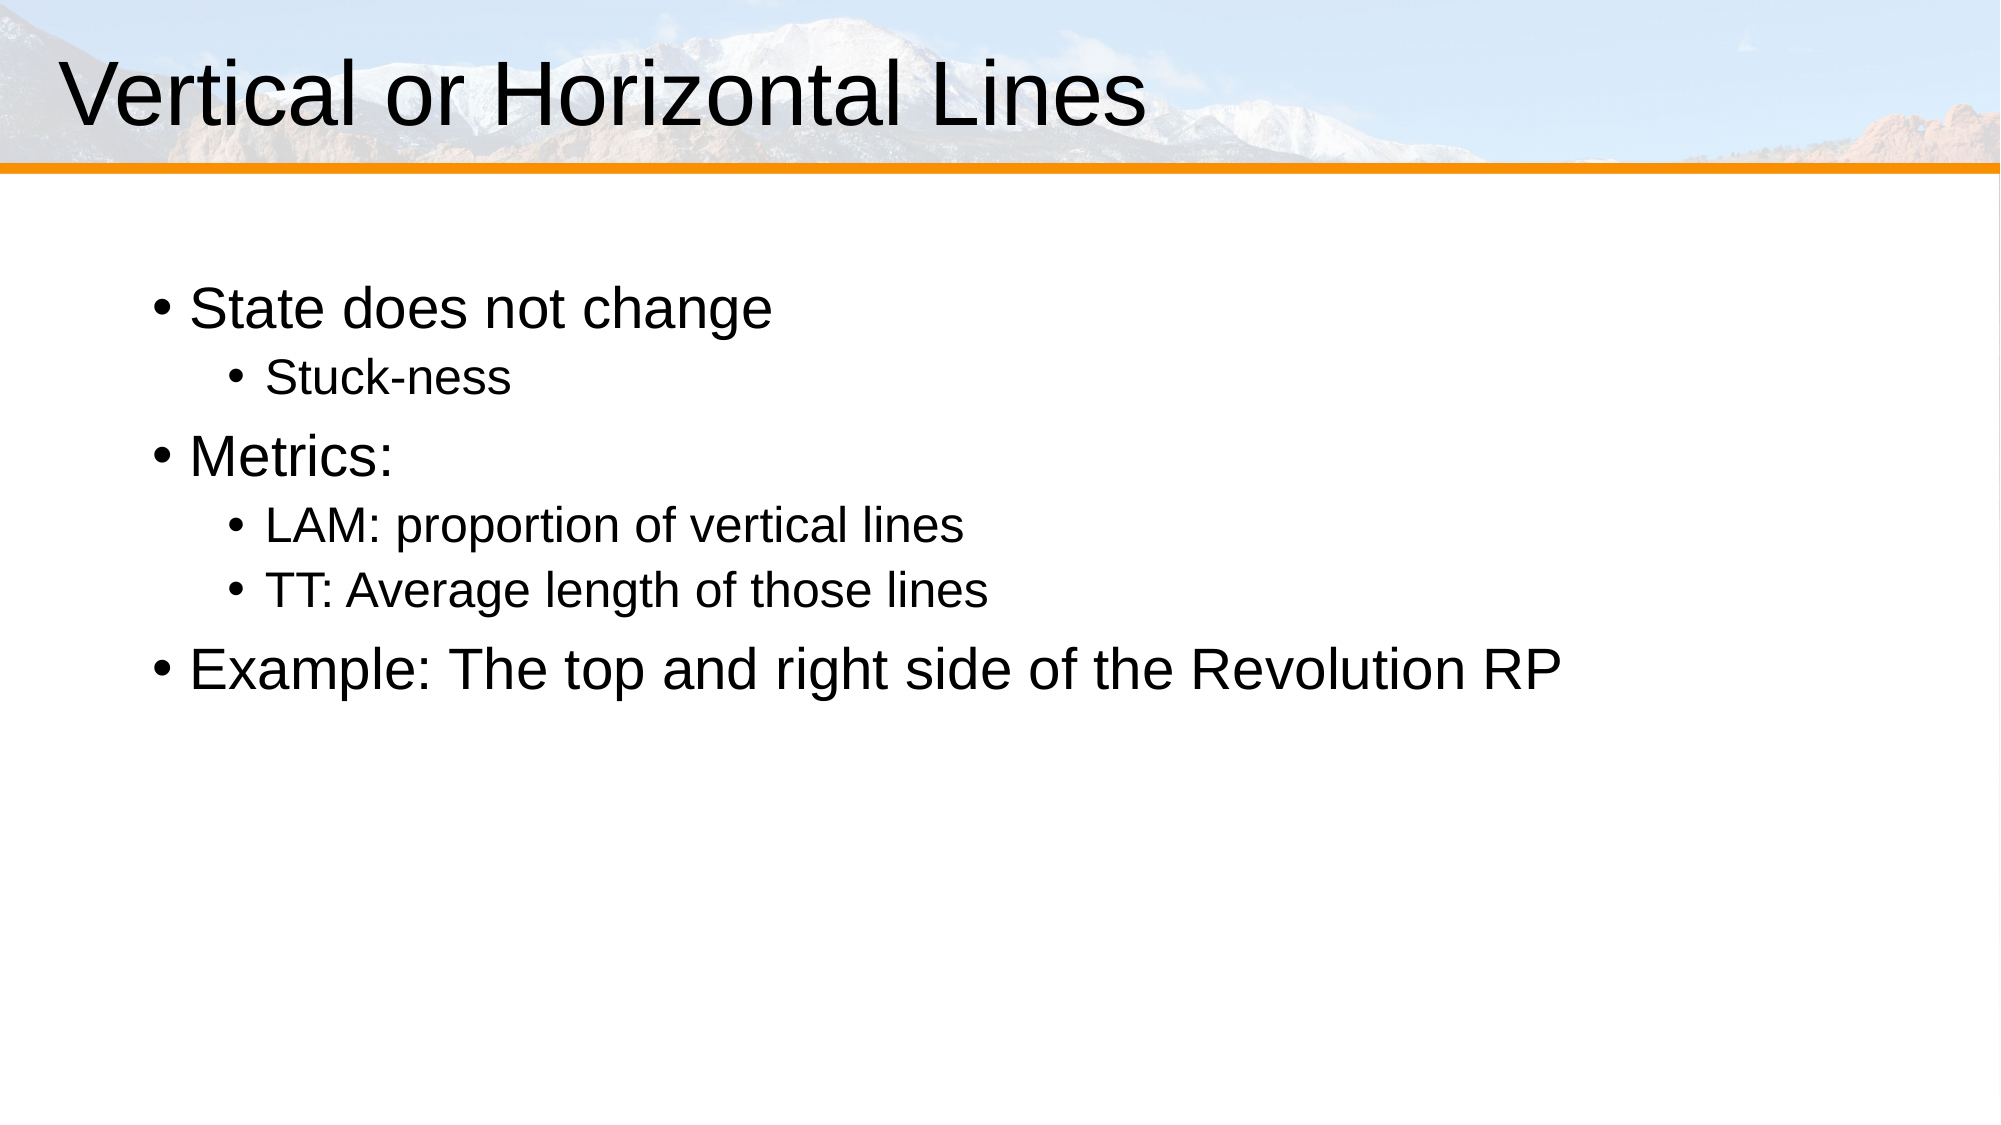

# Vertical or Horizontal Lines
State does not change
Stuck-ness
Metrics:
LAM: proportion of vertical lines
TT: Average length of those lines
Example: The top and right side of the Revolution RP